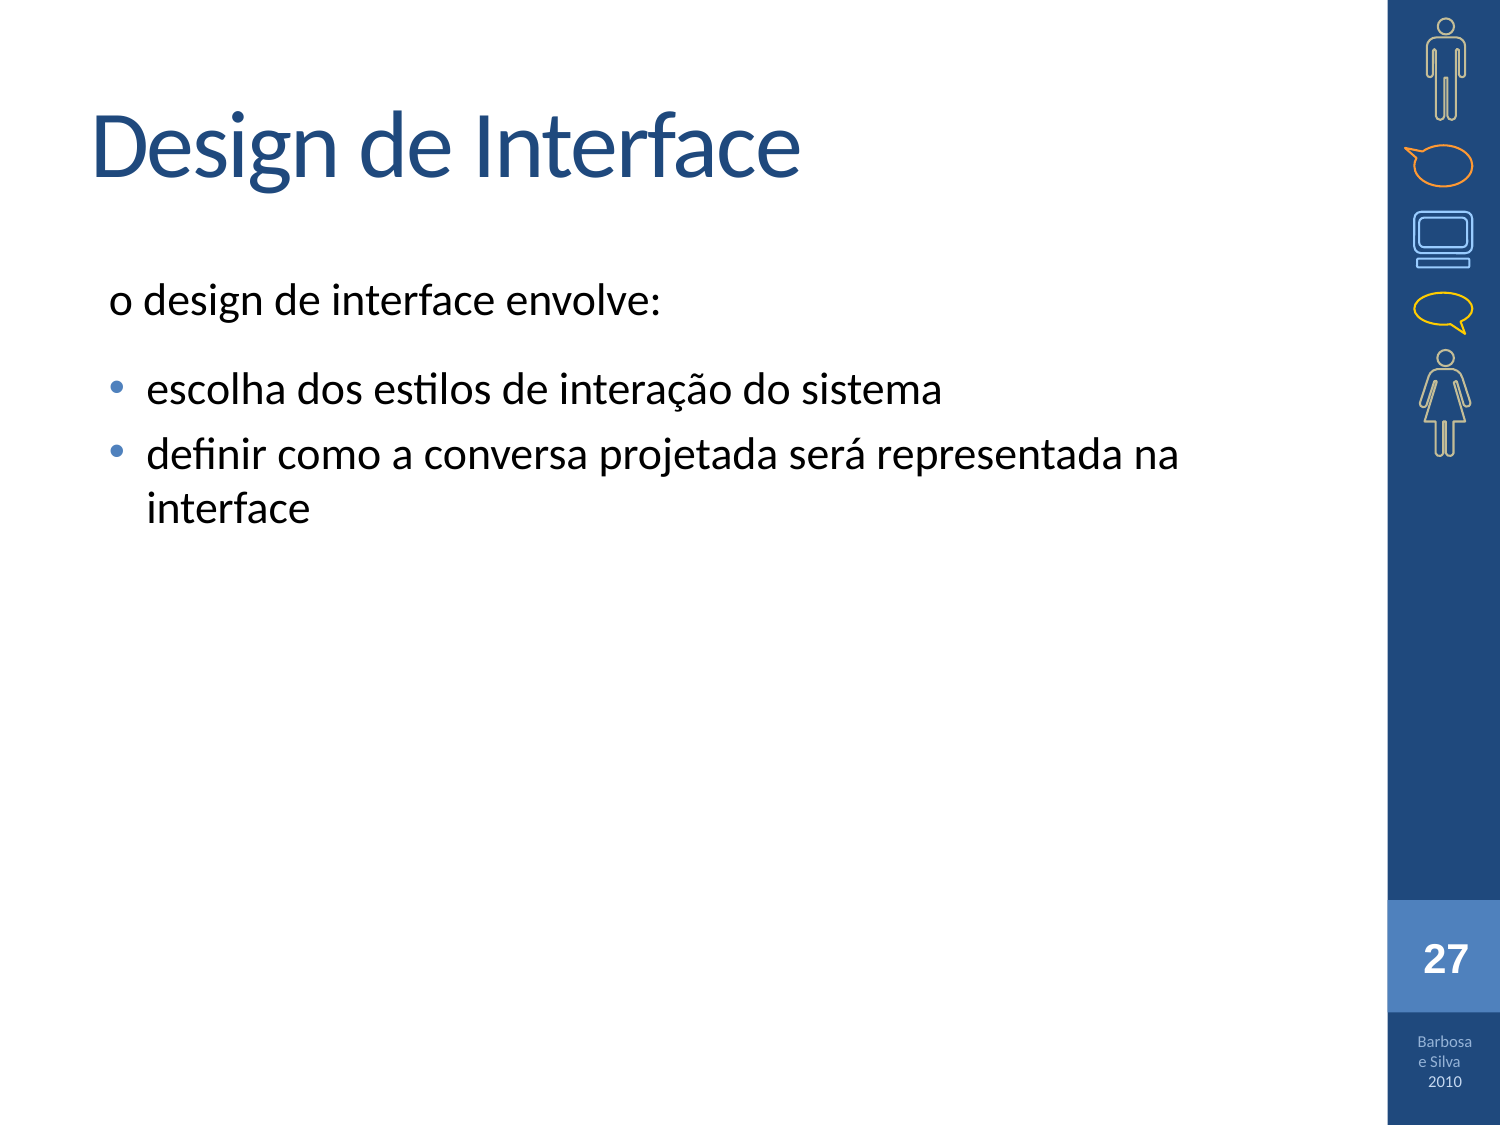

# Design de Interface
o design de interface envolve:
escolha dos estilos de interação do sistema
definir como a conversa projetada será representada na interface